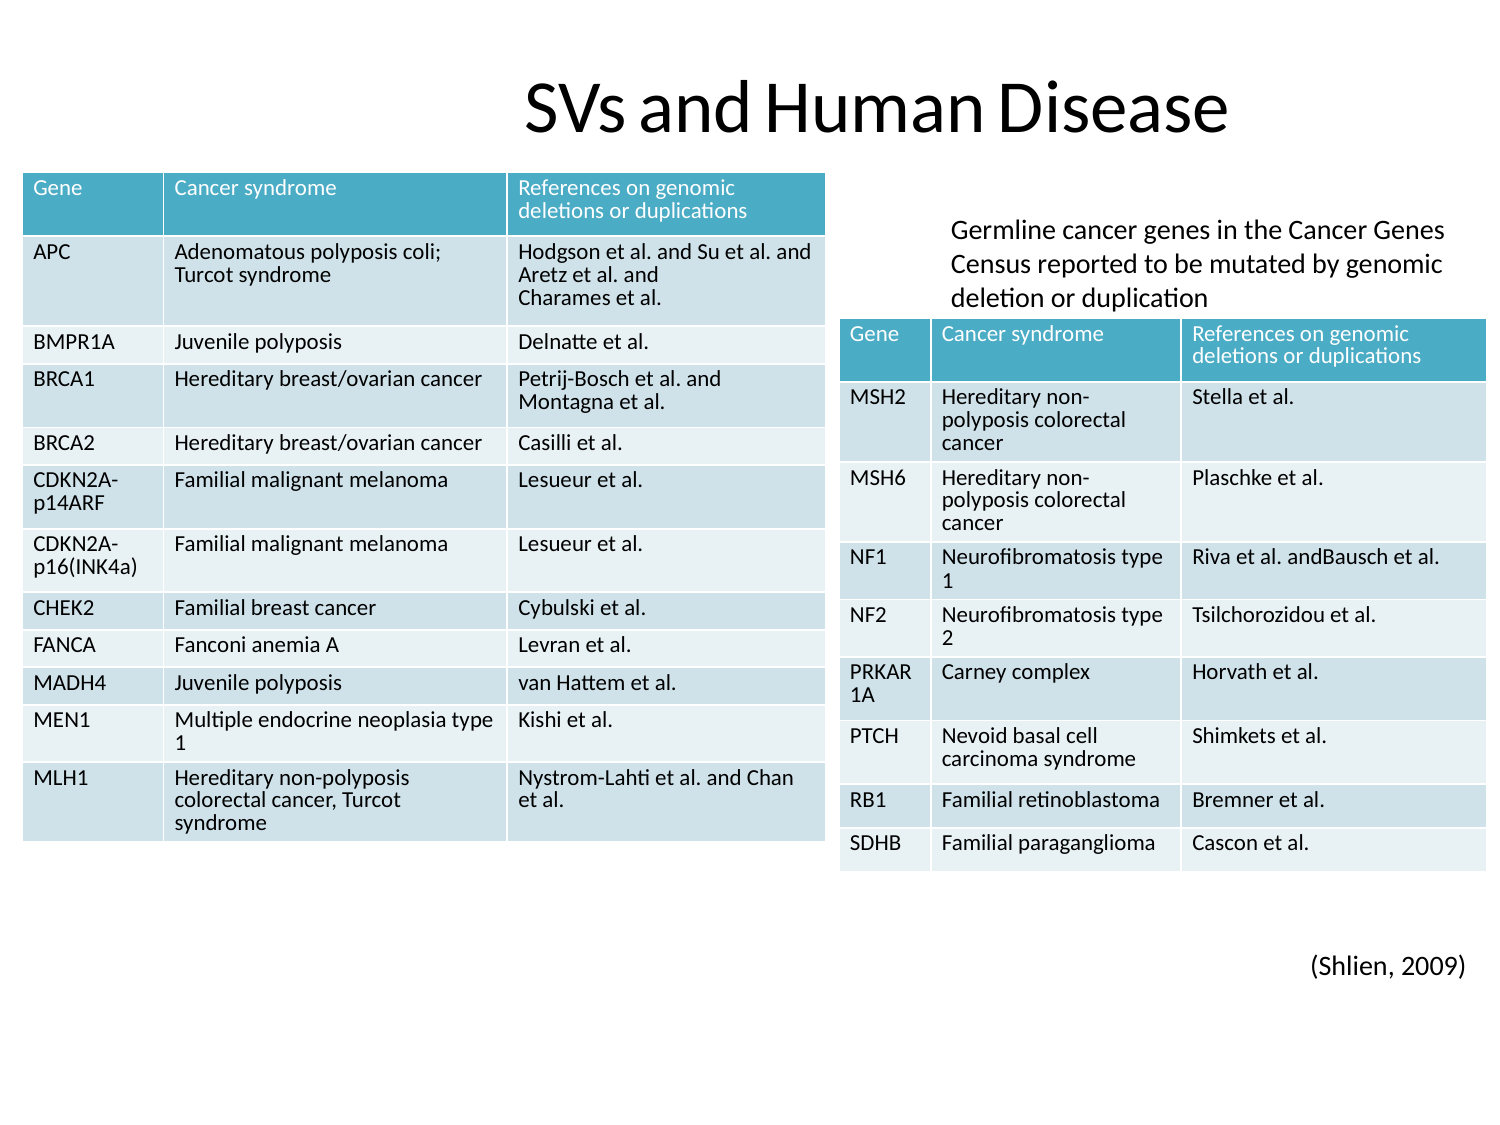

SVs and Human Disease
| Gene | Cancer syndrome | References on genomic deletions or duplications |
| --- | --- | --- |
| APC | Adenomatous polyposis coli; Turcot syndrome | Hodgson et al. and Su et al. and Aretz et al. and Charames et al. |
| BMPR1A | Juvenile polyposis | Delnatte et al. |
| BRCA1 | Hereditary breast/ovarian cancer | Petrij-Bosch et al. and Montagna et al. |
| BRCA2 | Hereditary breast/ovarian cancer | Casilli et al. |
| CDKN2A-p14ARF | Familial malignant melanoma | Lesueur et al. |
| CDKN2A-p16(INK4a) | Familial malignant melanoma | Lesueur et al. |
| CHEK2 | Familial breast cancer | Cybulski et al. |
| FANCA | Fanconi anemia A | Levran et al. |
| MADH4 | Juvenile polyposis | van Hattem et al. |
| MEN1 | Multiple endocrine neoplasia type 1 | Kishi et al. |
| MLH1 | Hereditary non-polyposis colorectal cancer, Turcot syndrome | Nystrom-Lahti et al. and Chan et al. |
Germline cancer genes in the Cancer Genes Census reported to be mutated by genomic deletion or duplication
| Gene | Cancer syndrome | References on genomic deletions or duplications |
| --- | --- | --- |
| MSH2 | Hereditary non-polyposis colorectal cancer | Stella et al. |
| MSH6 | Hereditary non-polyposis colorectal cancer | Plaschke et al. |
| NF1 | Neurofibromatosis type 1 | Riva et al. andBausch et al. |
| NF2 | Neurofibromatosis type 2 | Tsilchorozidou et al. |
| PRKAR1A | Carney complex | Horvath et al. |
| PTCH | Nevoid basal cell carcinoma syndrome | Shimkets et al. |
| RB1 | Familial retinoblastoma | Bremner et al. |
| SDHB | Familial paraganglioma | Cascon et al. |
(Shlien, 2009)